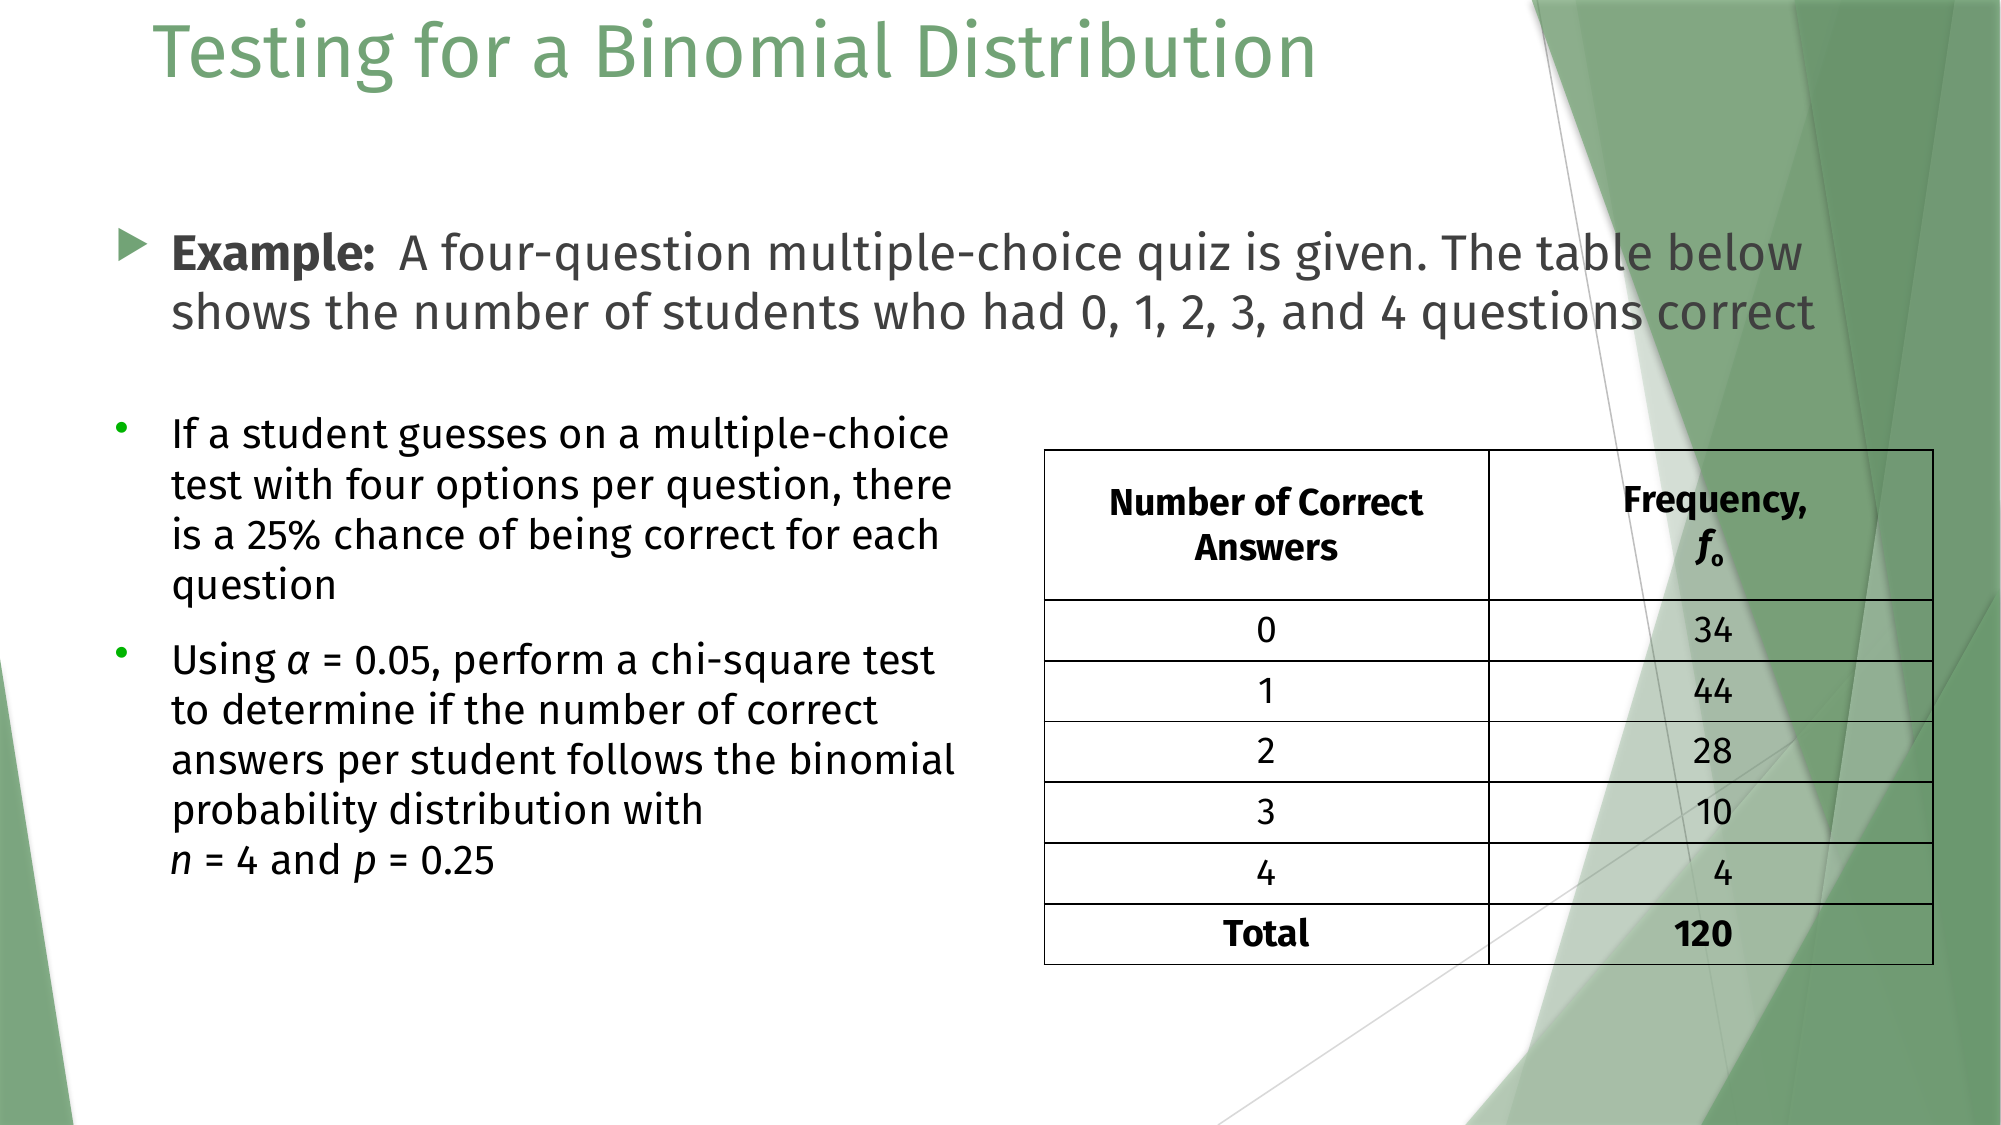

# Testing for a Binomial Distribution
Example:  A four-question multiple-choice quiz is given. The table below shows the number of students who had 0, 1, 2, 3, and 4 questions correct
If a student guesses on a multiple-choice test with four options per question, there is a 25% chance of being correct for each question
Using α = 0.05, perform a chi-square test to determine if the number of correct answers per student follows the binomial probability distribution with
     n = 4 and p = 0.25
| Number of Correct Answers | Frequency, fo |
| --- | --- |
| 0 | 34 |
| 1 | 44 |
| 2 | 28 |
| 3 | 10 |
| 4 | 4 |
| Total | 120 |